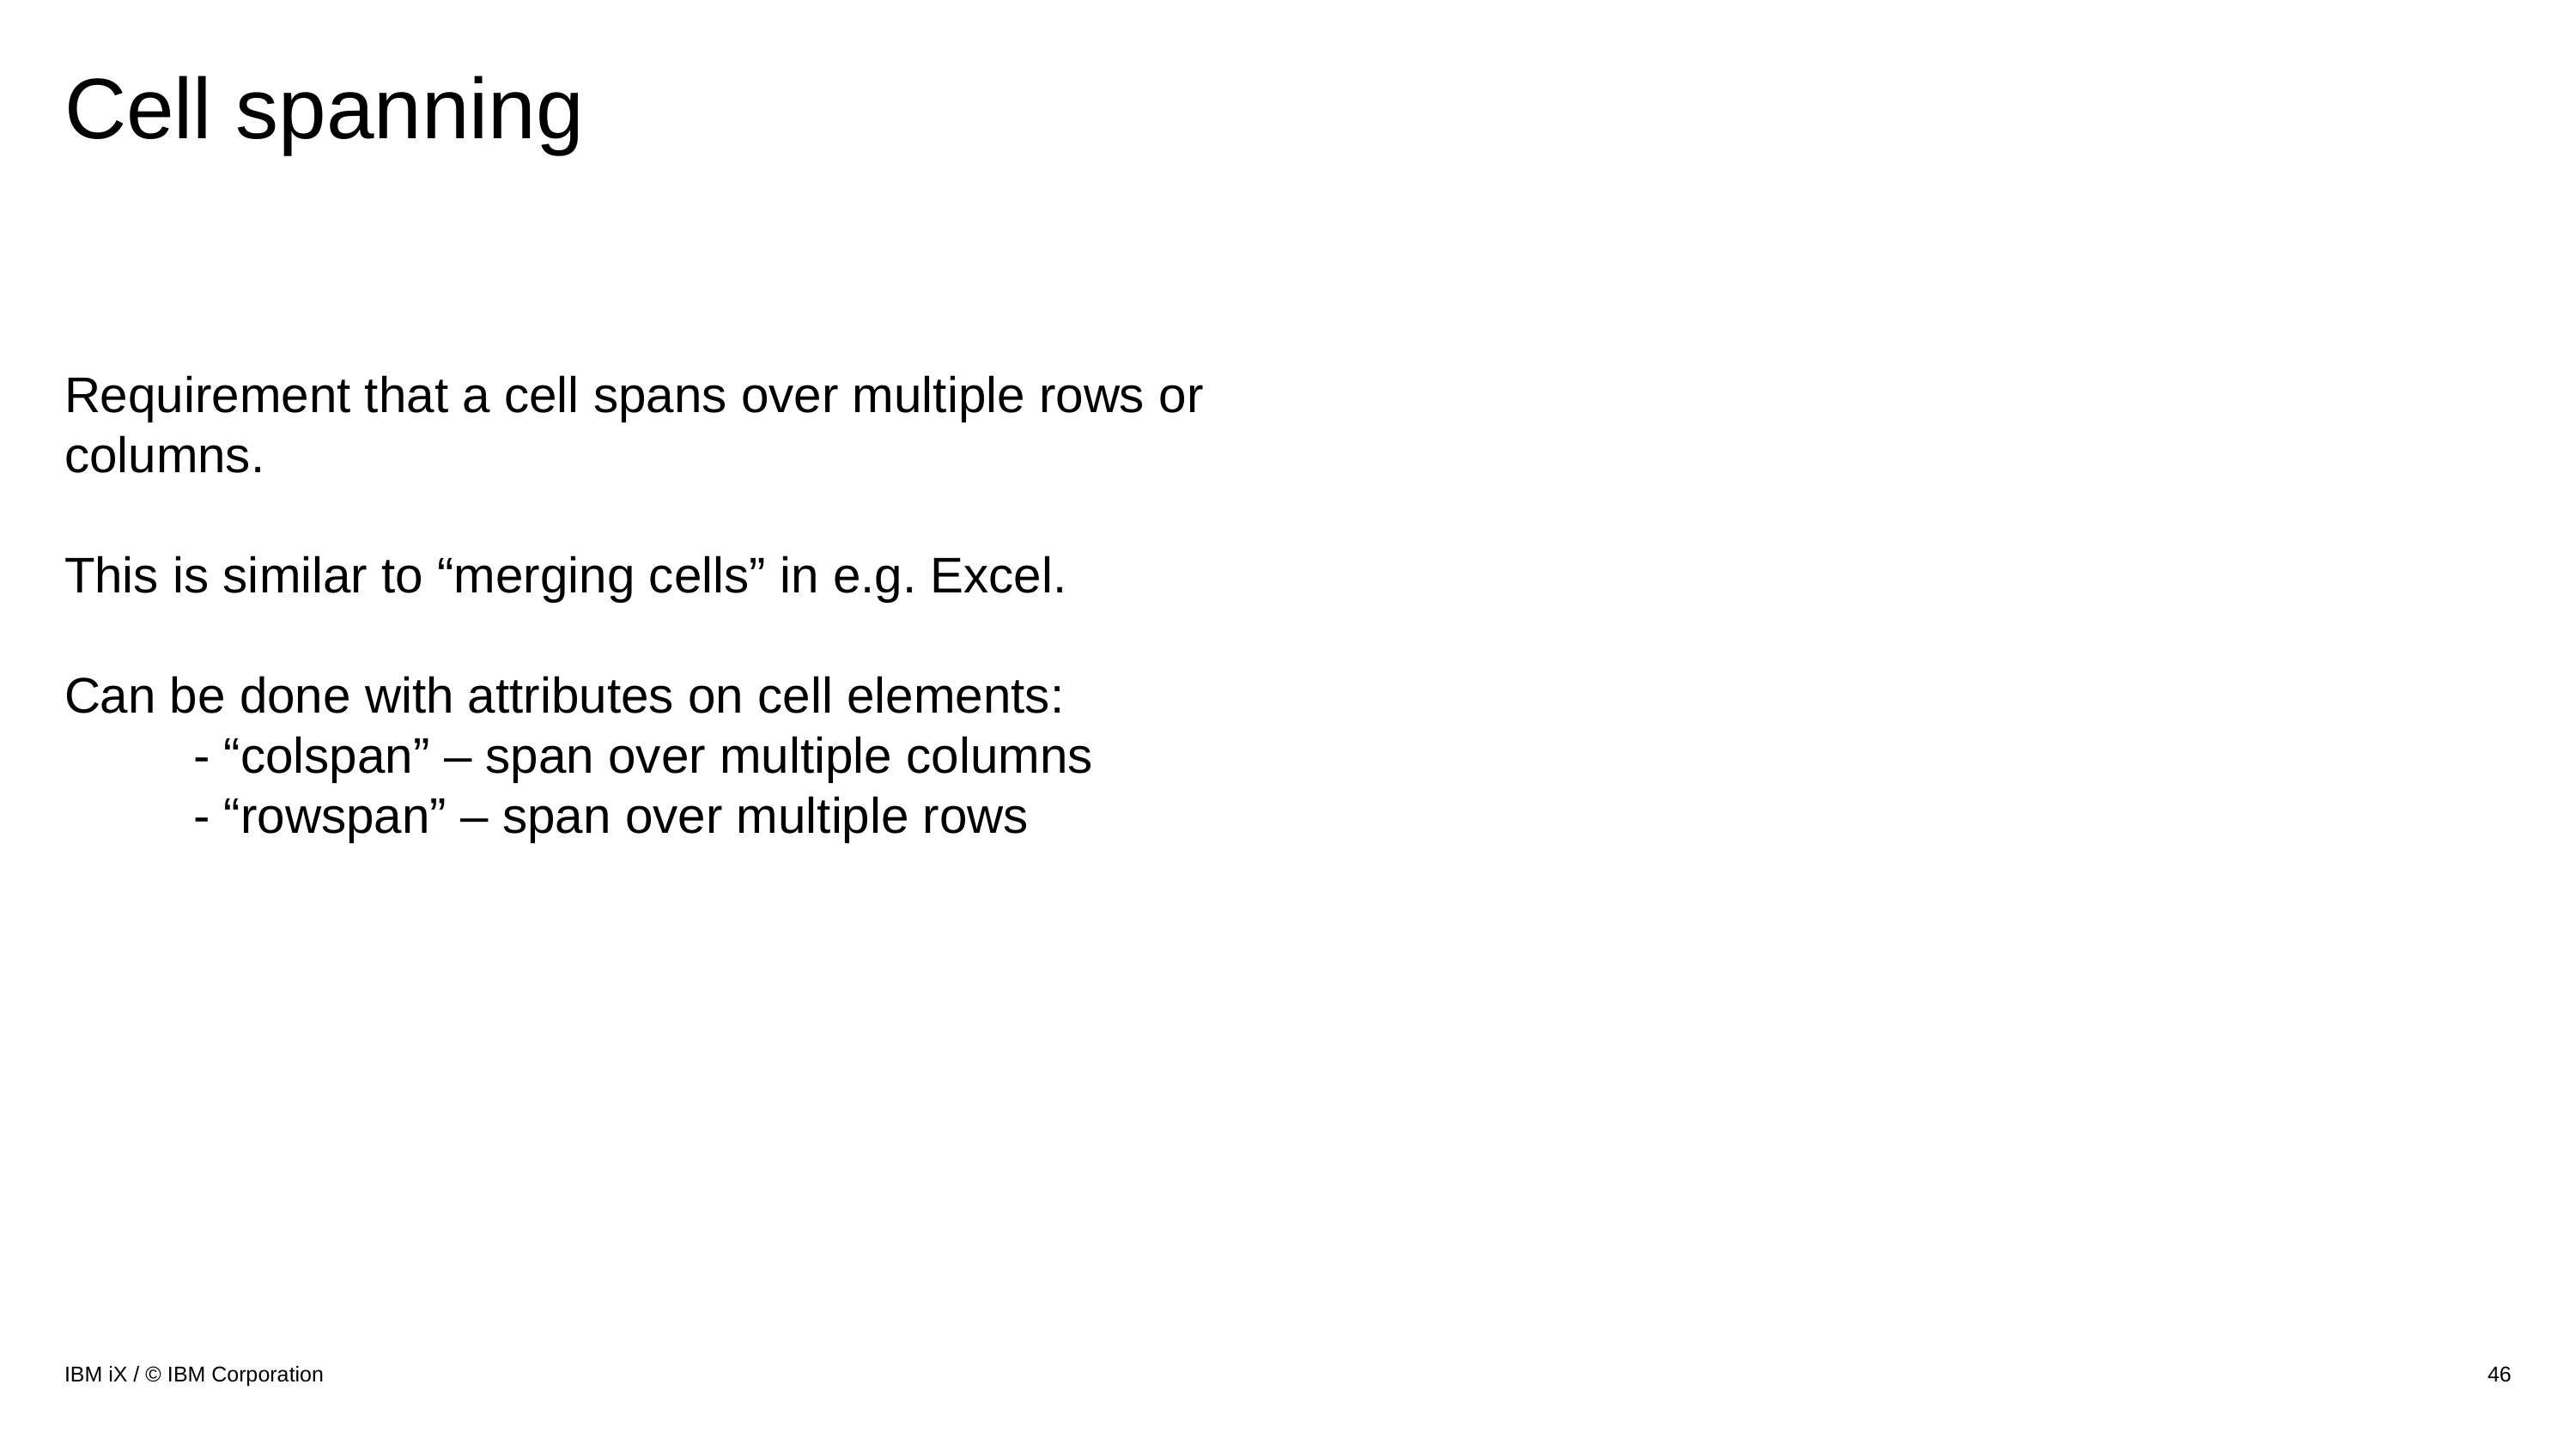

# Cell spanning
Requirement that a cell spans over multiple rows or columns.

This is similar to “merging cells” in e.g. Excel.

Can be done with attributes on cell elements:
	- “colspan” – span over multiple columns
	- “rowspan” – span over multiple rows

IBM iX / © IBM Corporation
46